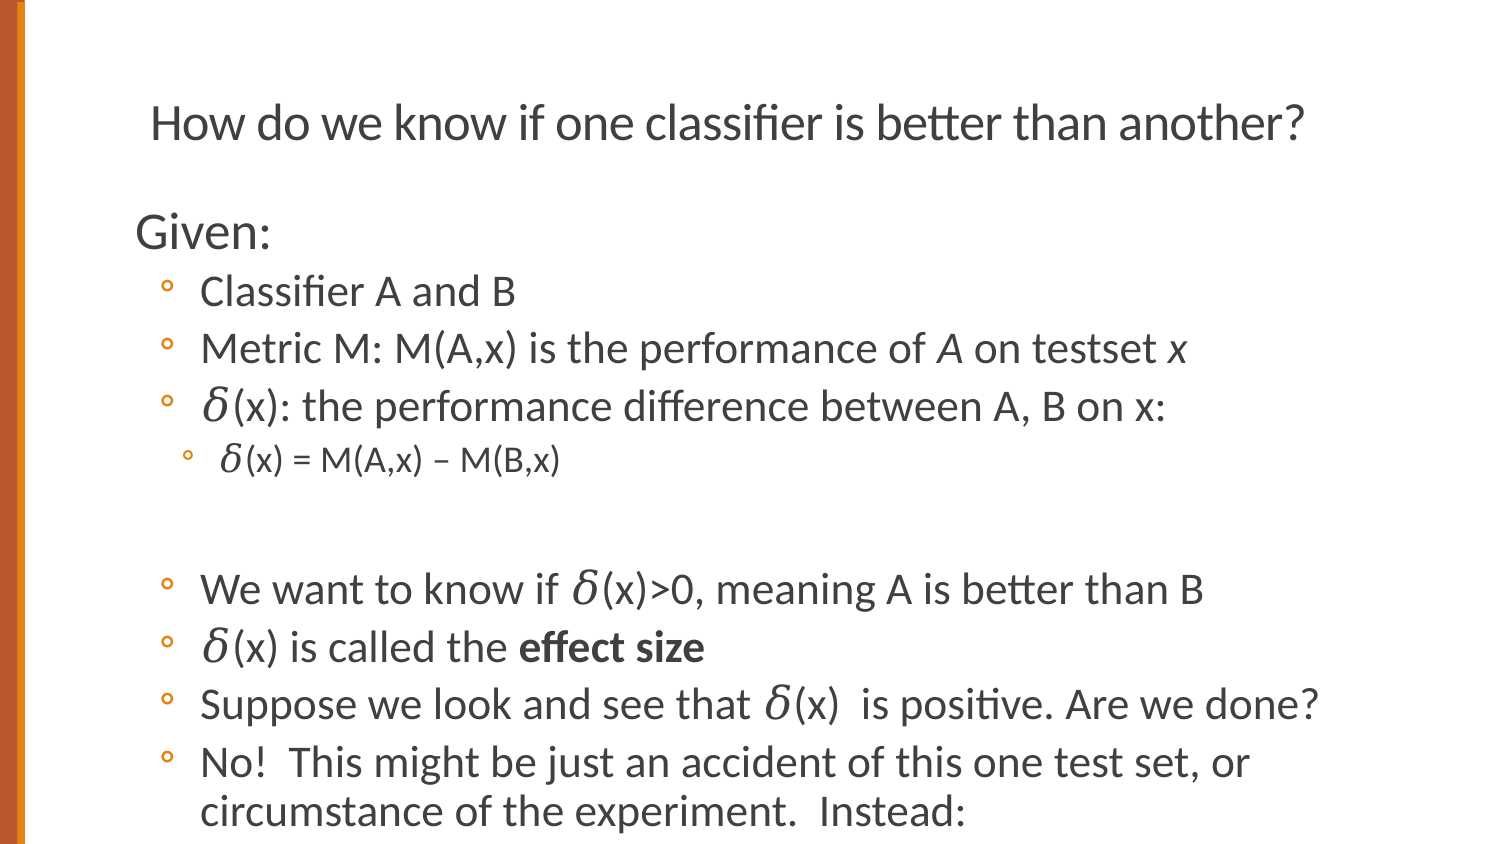

# How do we know if one classifier is better than another?
Given:
Classifier A and B
Metric M: M(A,x) is the performance of A on testset x
𝛿(x): the performance difference between A, B on x:
𝛿(x) = M(A,x) – M(B,x)

We want to know if 𝛿(x)>0, meaning A is better than B
𝛿(x) is called the effect size
Suppose we look and see that 𝛿(x)  is positive. Are we done?
No!  This might be just an accident of this one test set, or circumstance of the experiment.  Instead: